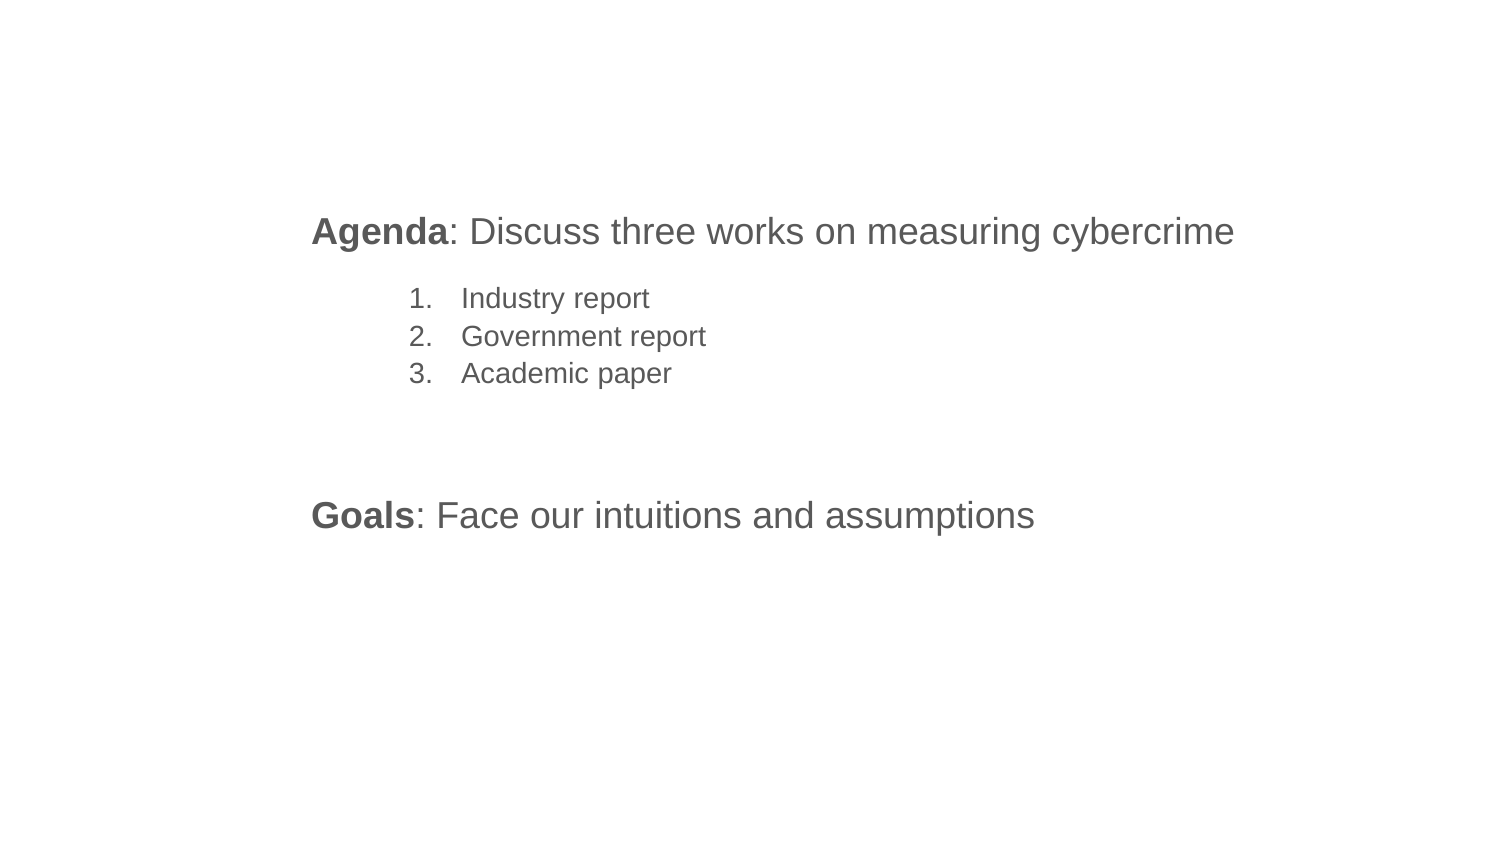

Agenda: Discuss three works on measuring cybercrime
Industry report
Government report
Academic paper

Goals: Face our intuitions and assumptions